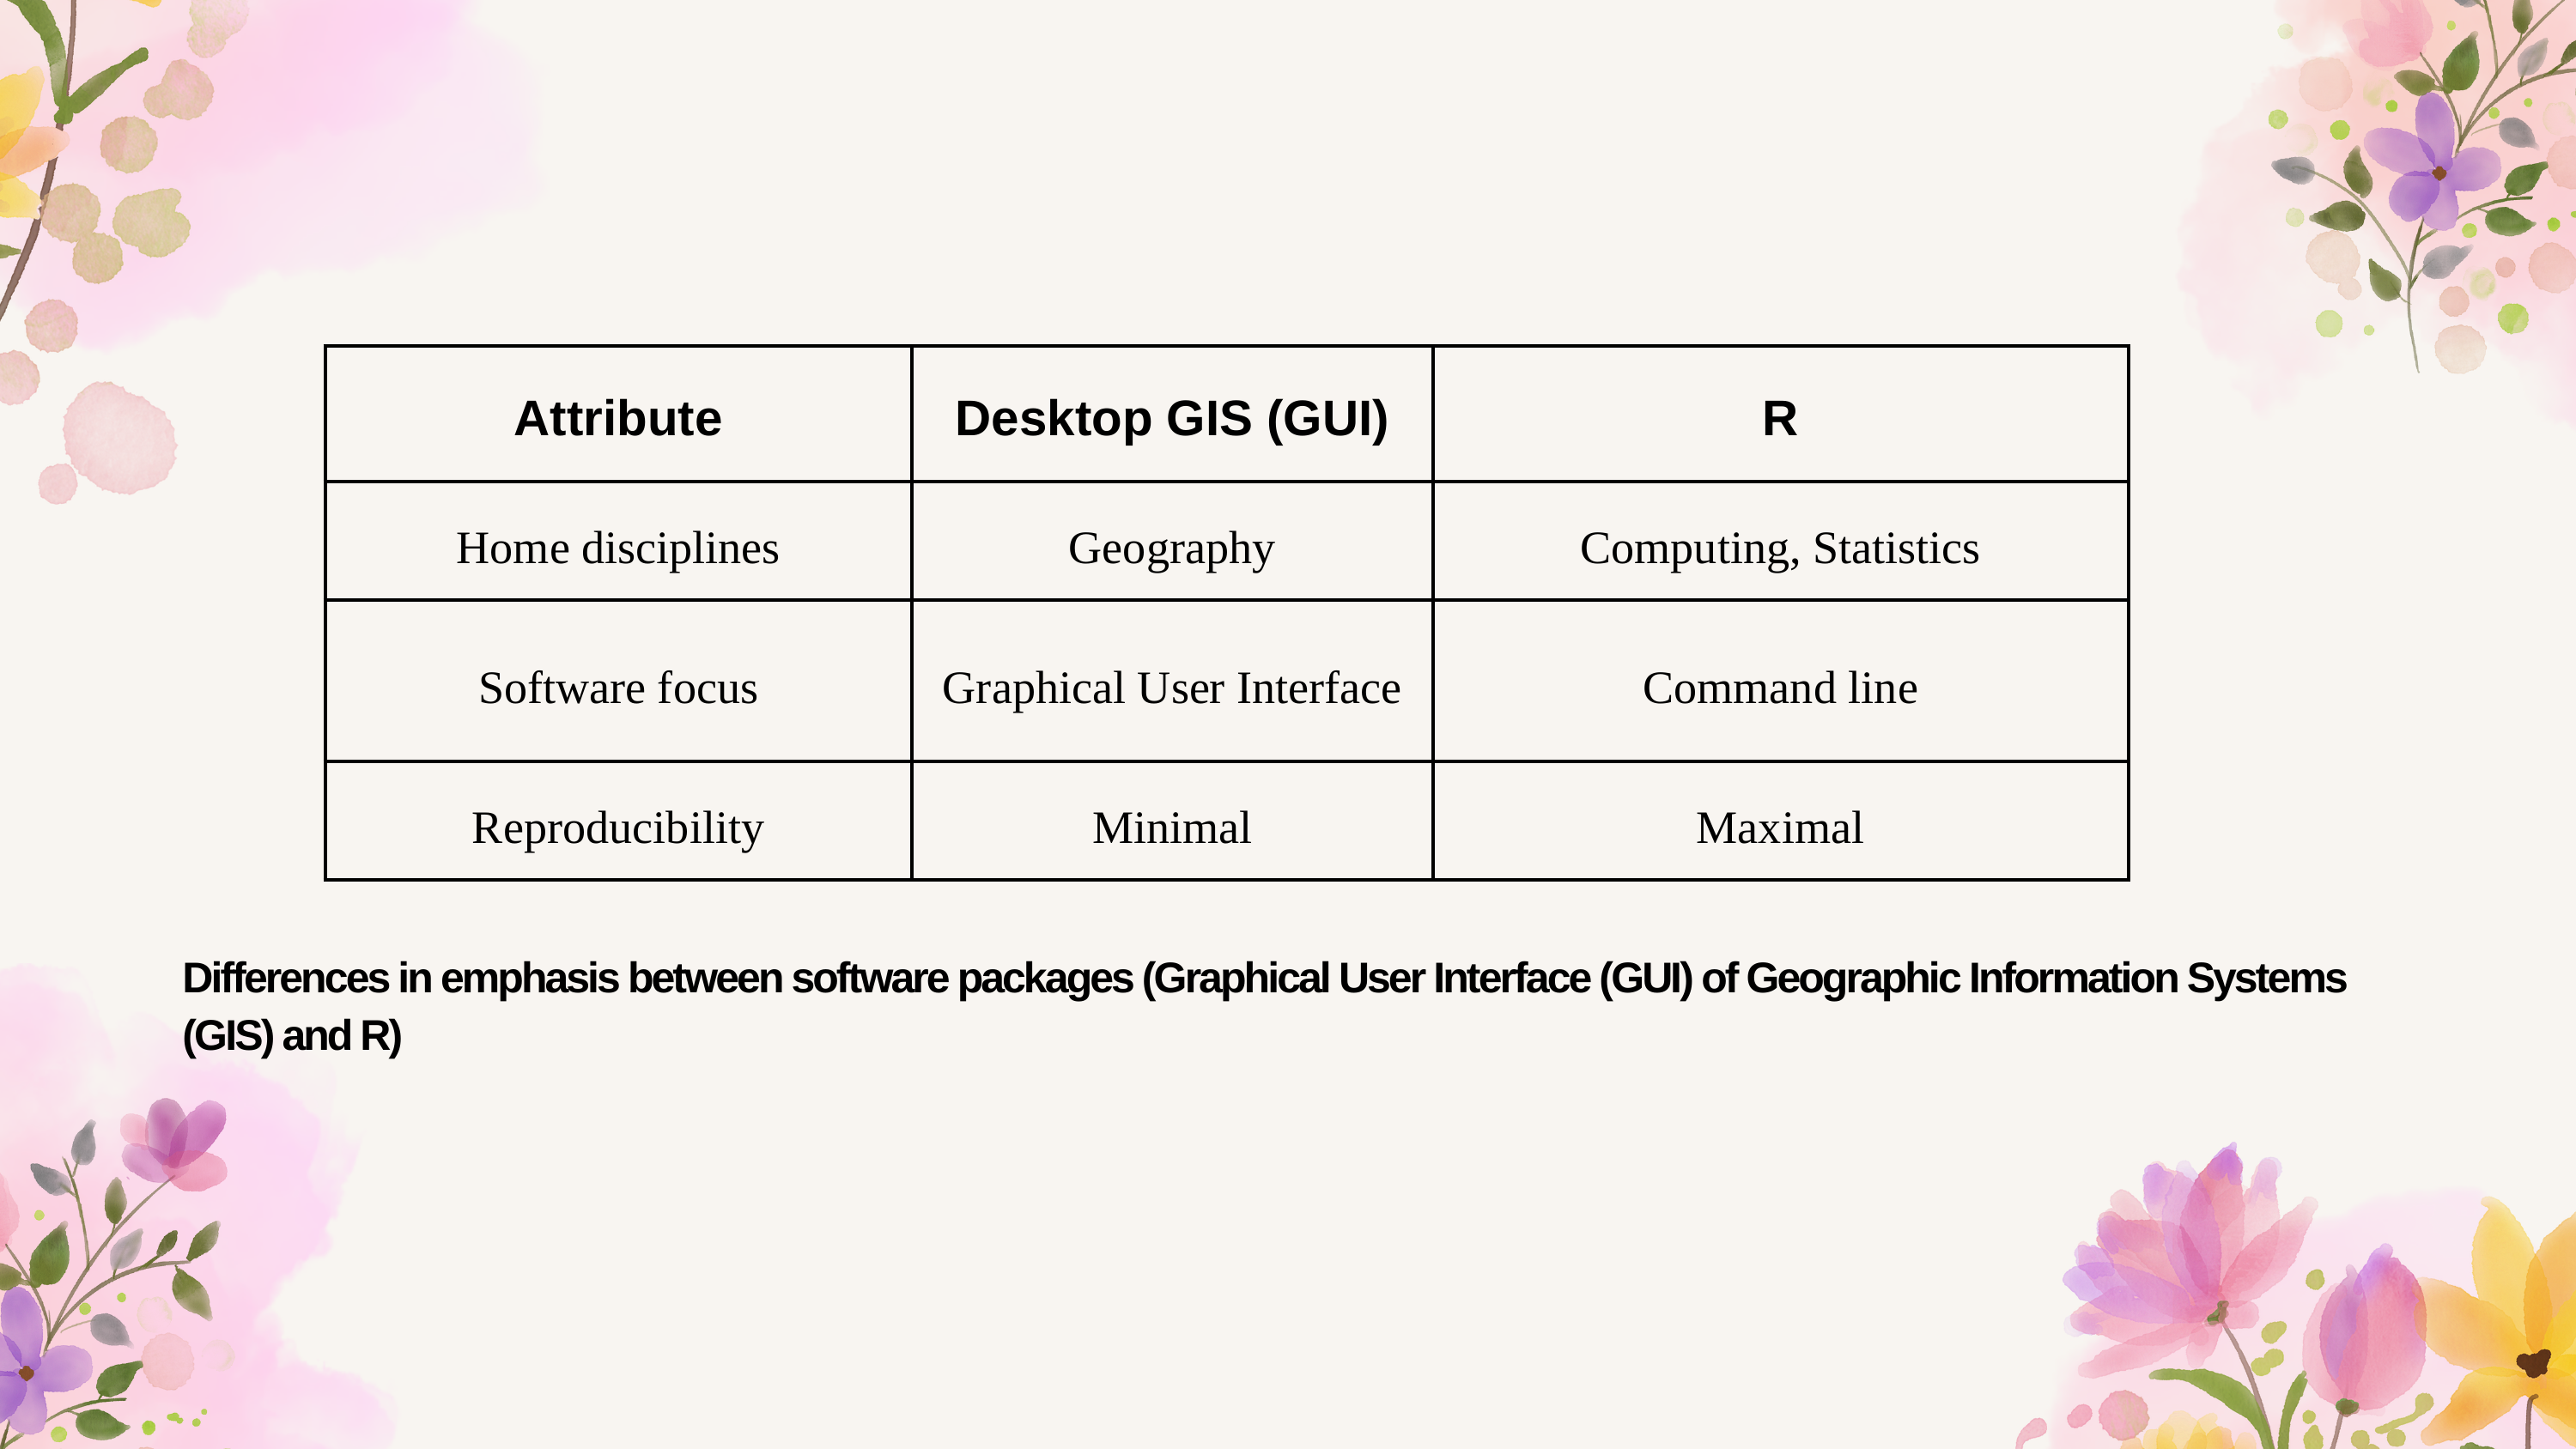

| Attribute | Desktop GIS (GUI) | R |
| --- | --- | --- |
| Home disciplines | Geography | Computing, Statistics |
| Software focus | Graphical User Interface | Command line |
| Reproducibility | Minimal | Maximal |
Differences in emphasis between software packages (Graphical User Interface (GUI) of Geographic Information Systems (GIS) and R)